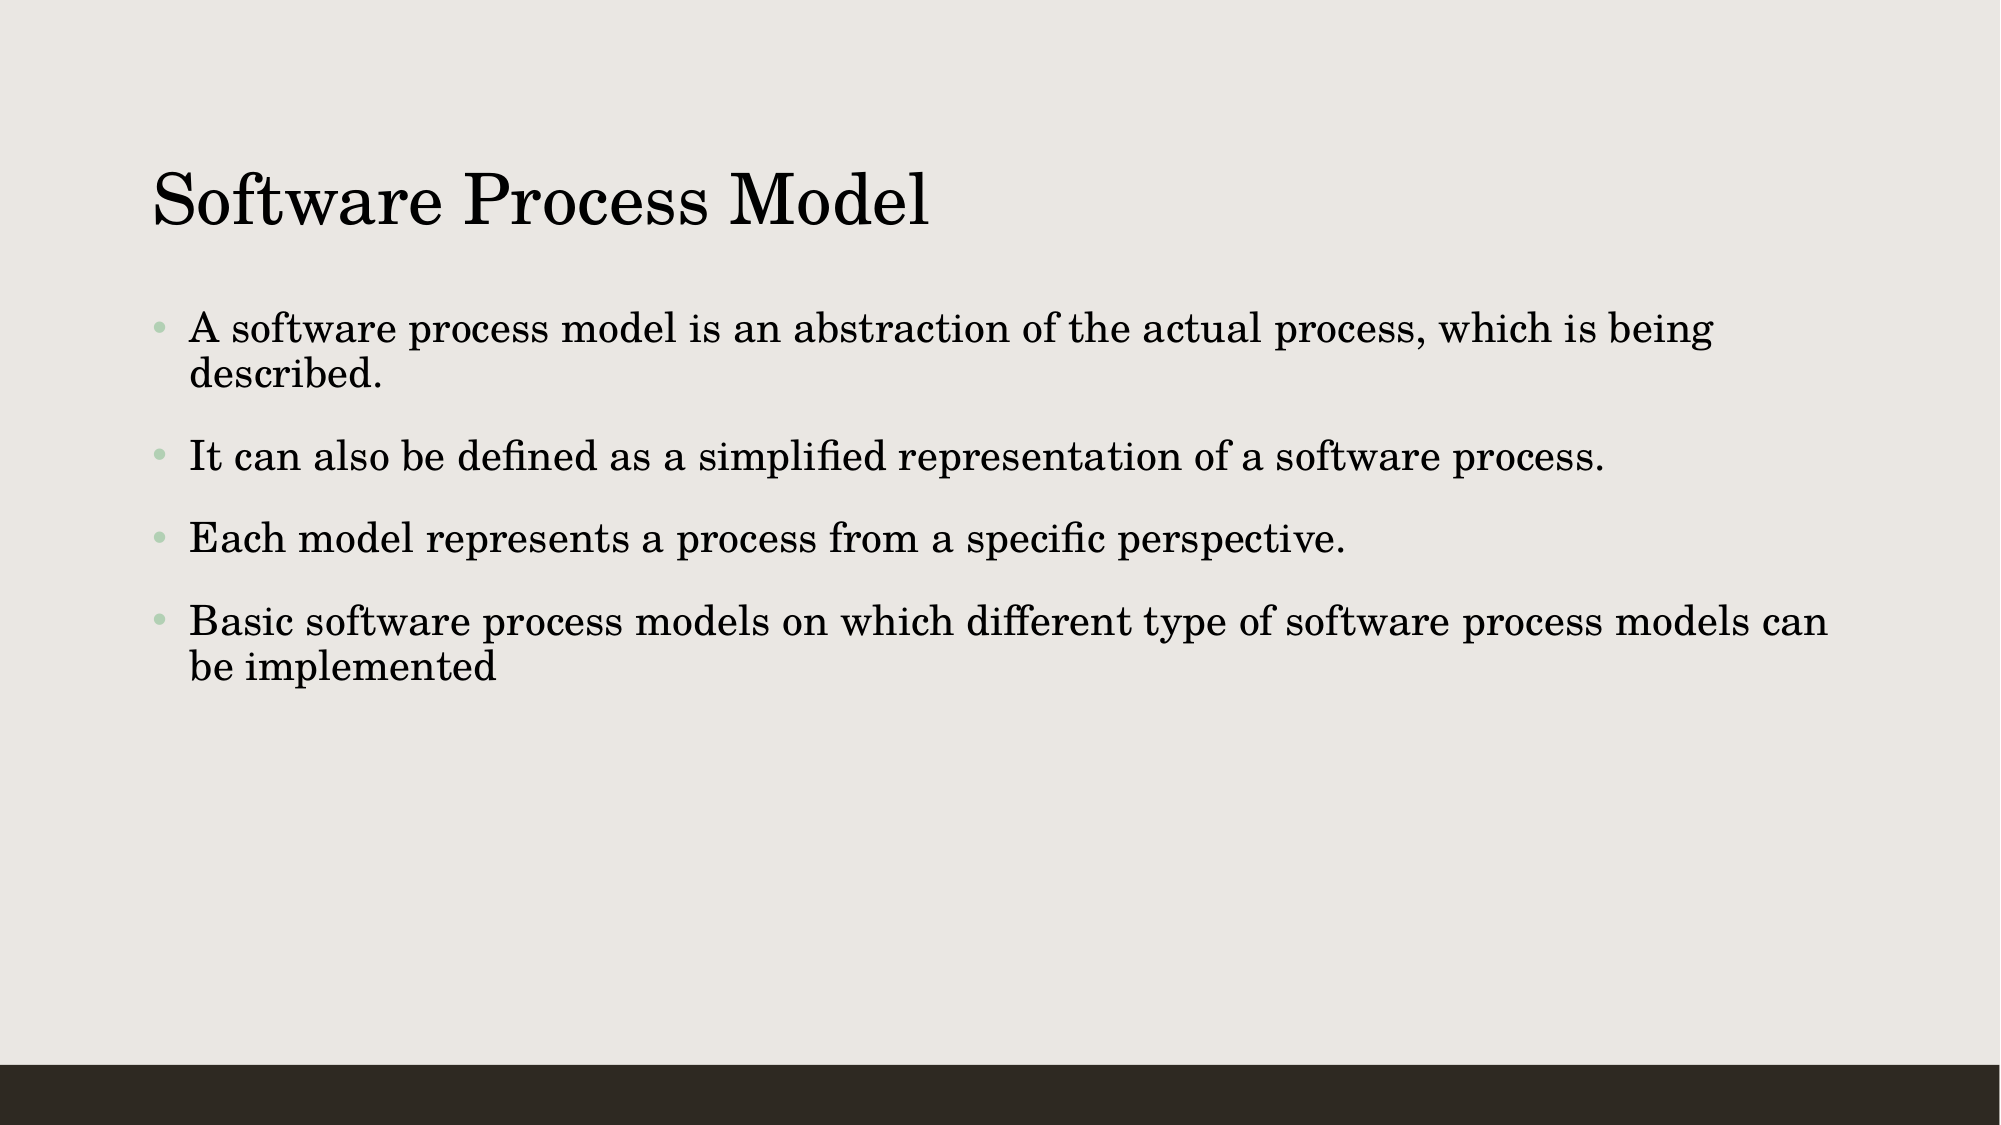

# Software Process Model
A software process model is an abstraction of the actual process, which is being described.
It can also be defined as a simplified representation of a software process.
Each model represents a process from a specific perspective.
Basic software process models on which different type of software process models can be implemented